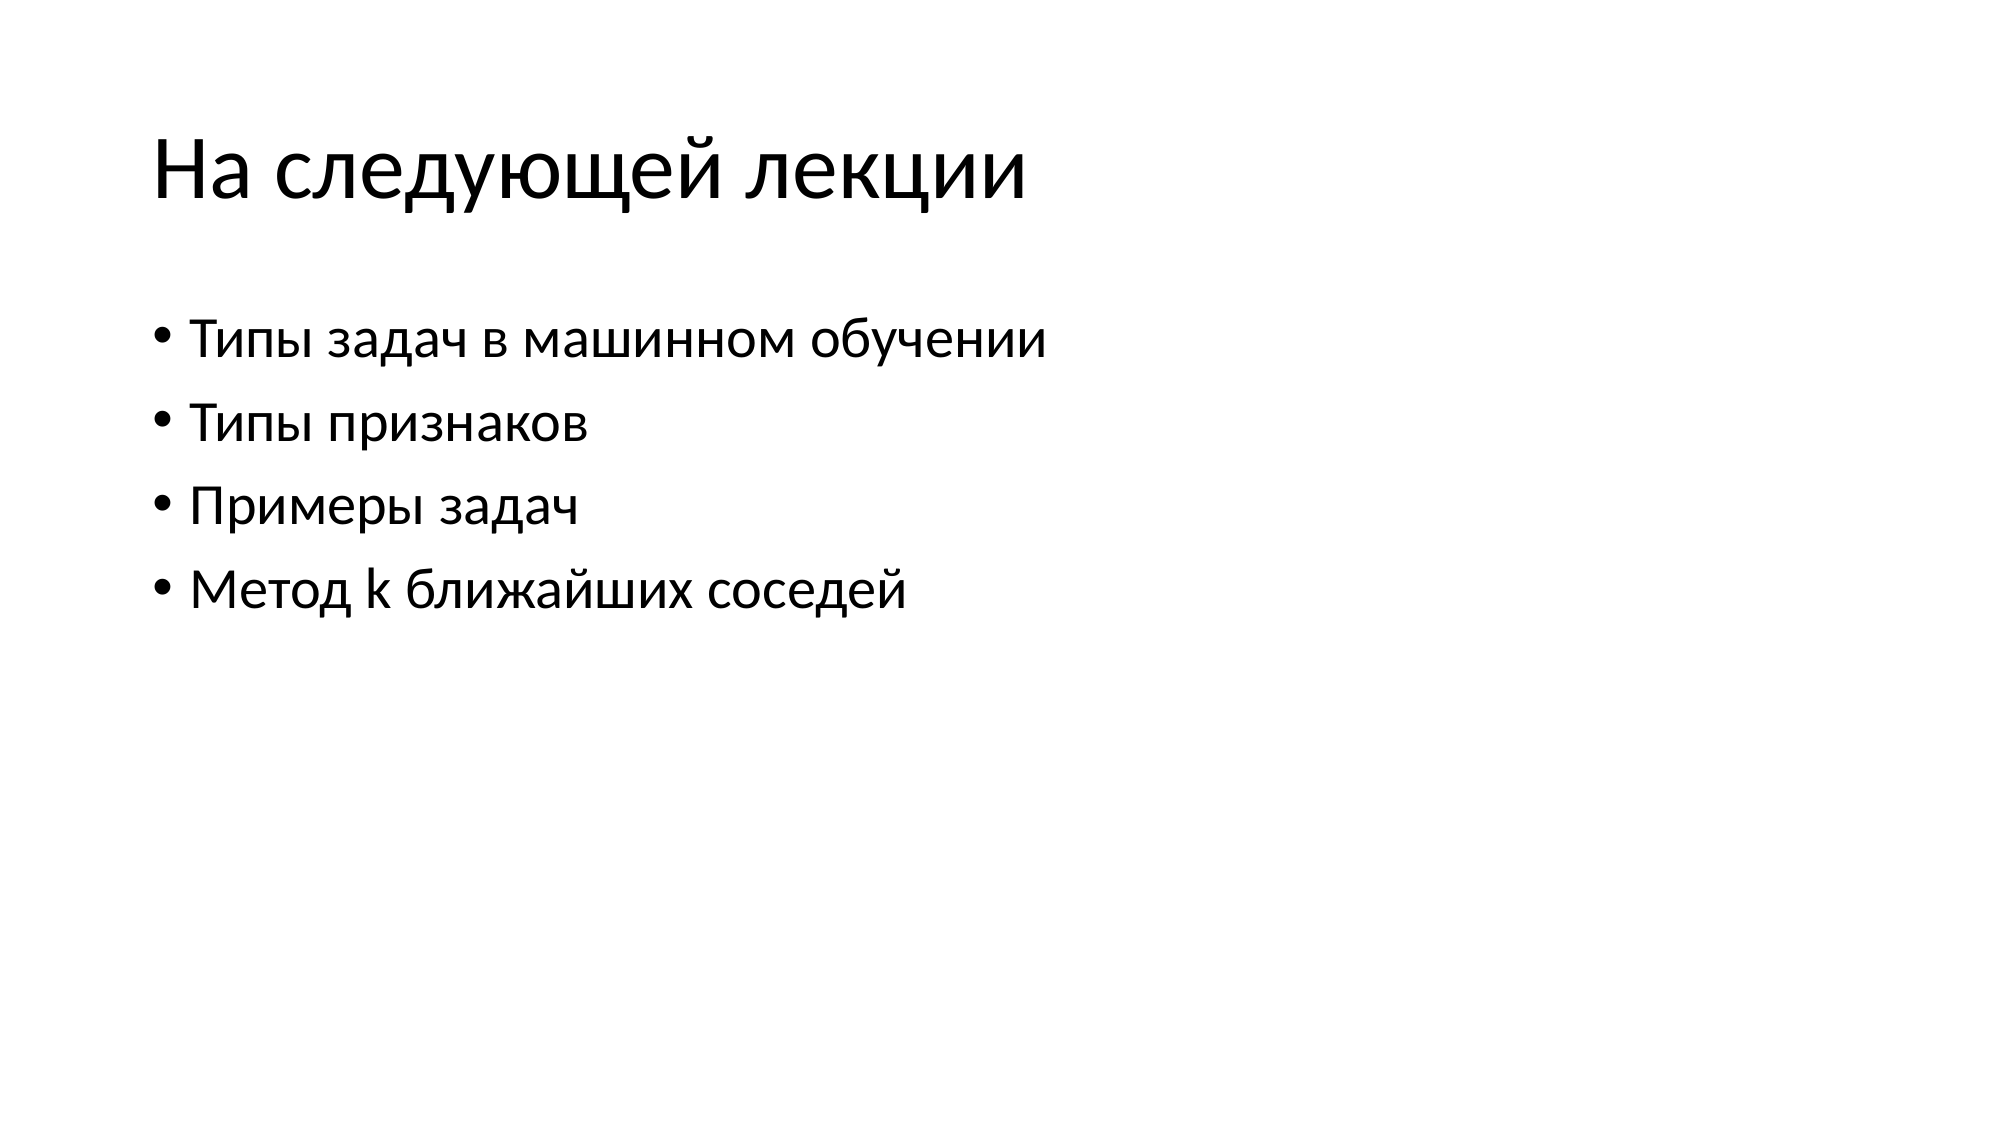

# На следующей лекции
Типы задач в машинном обучении
Типы признаков
Примеры задач
Метод k ближайших соседей